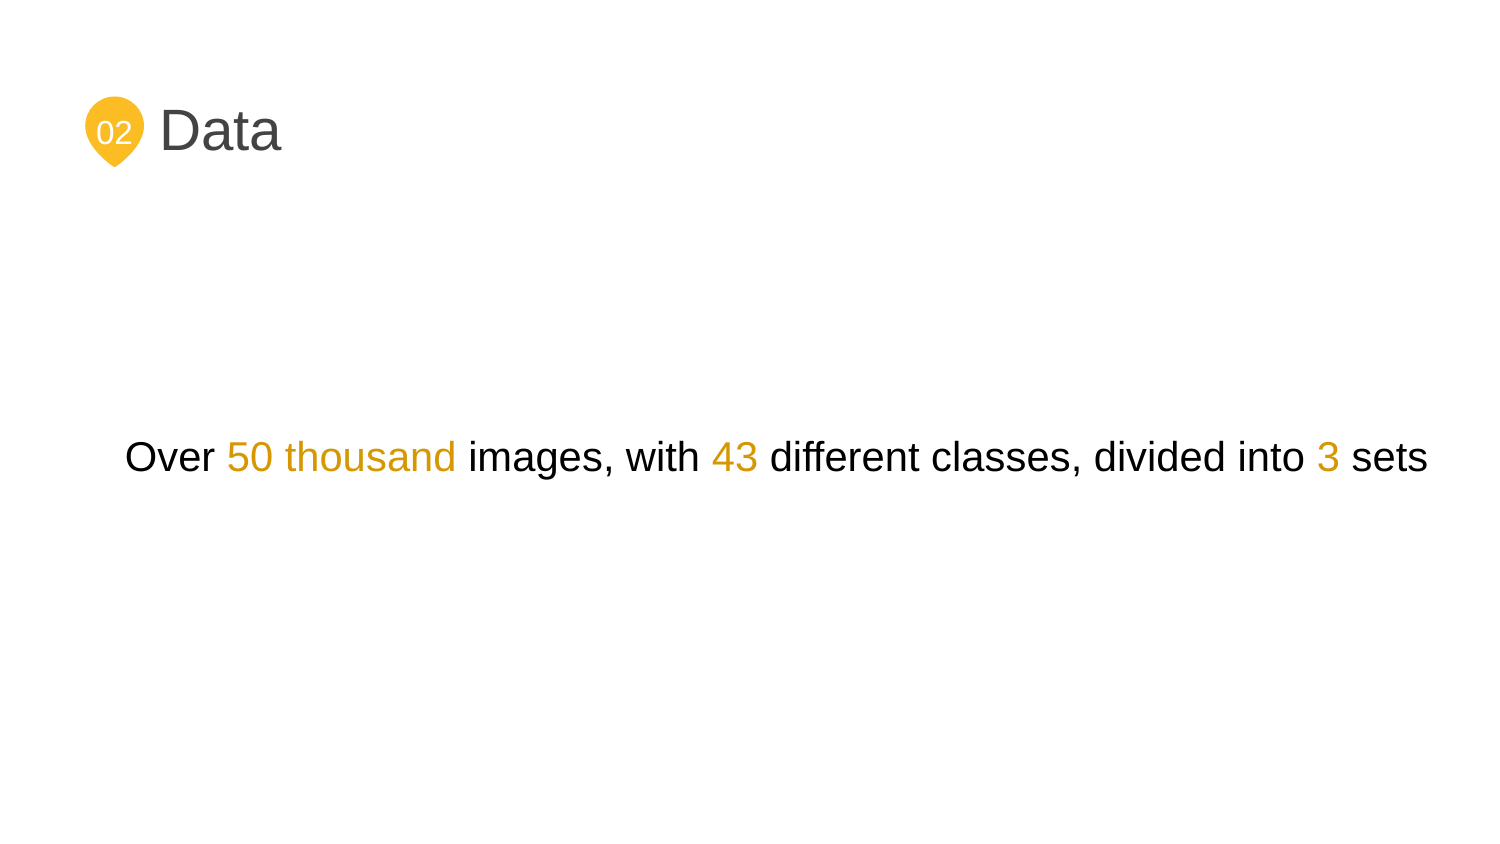

# Data
02
Over 50 thousand images, with 43 different classes, divided into 3 sets